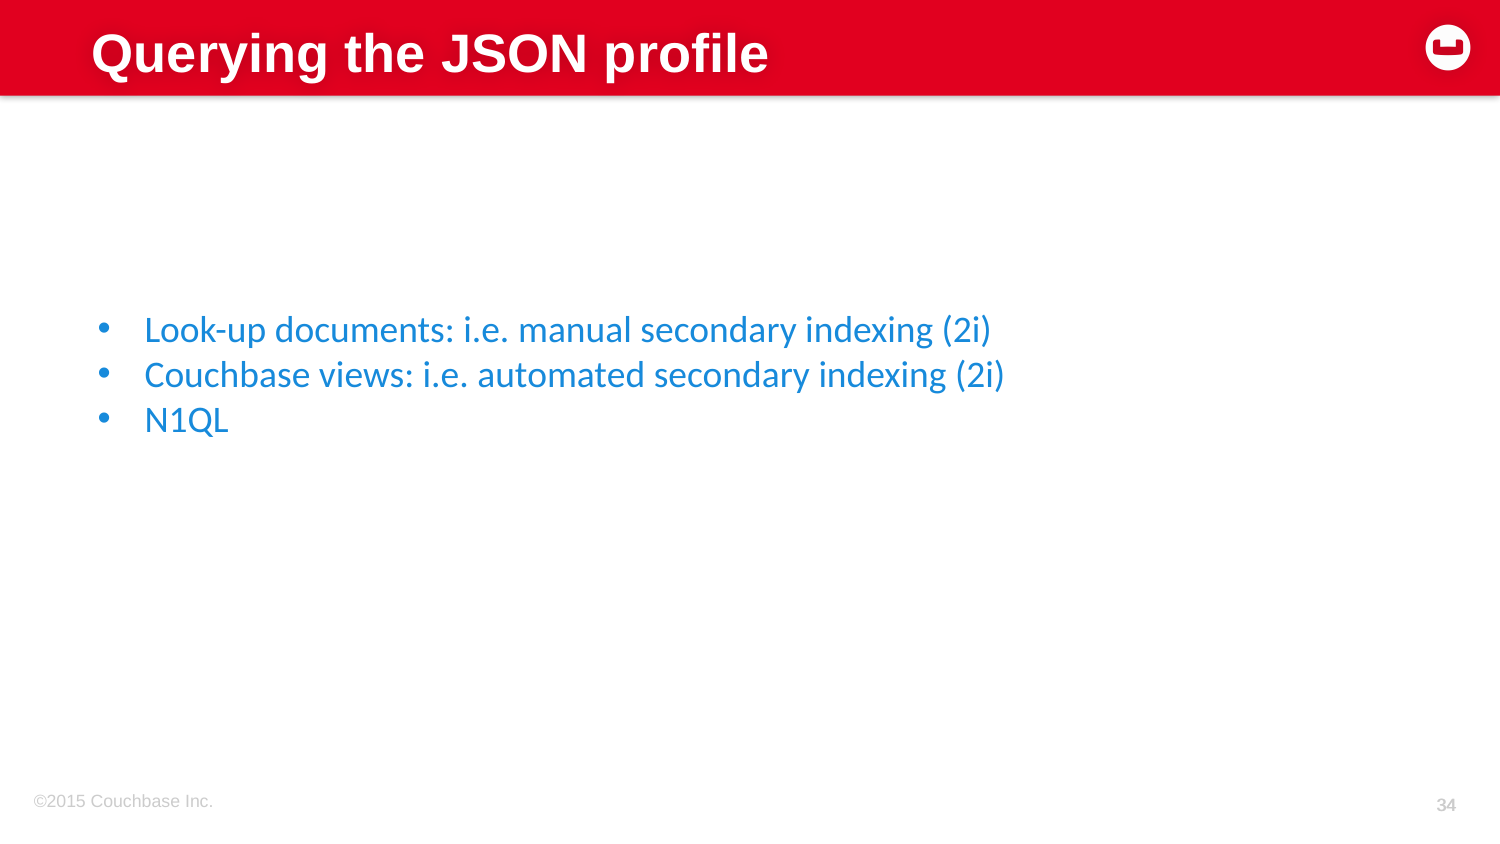

# Querying the JSON profile
Look-up documents: i.e. manual secondary indexing (2i)
Couchbase views: i.e. automated secondary indexing (2i)
N1QL

34